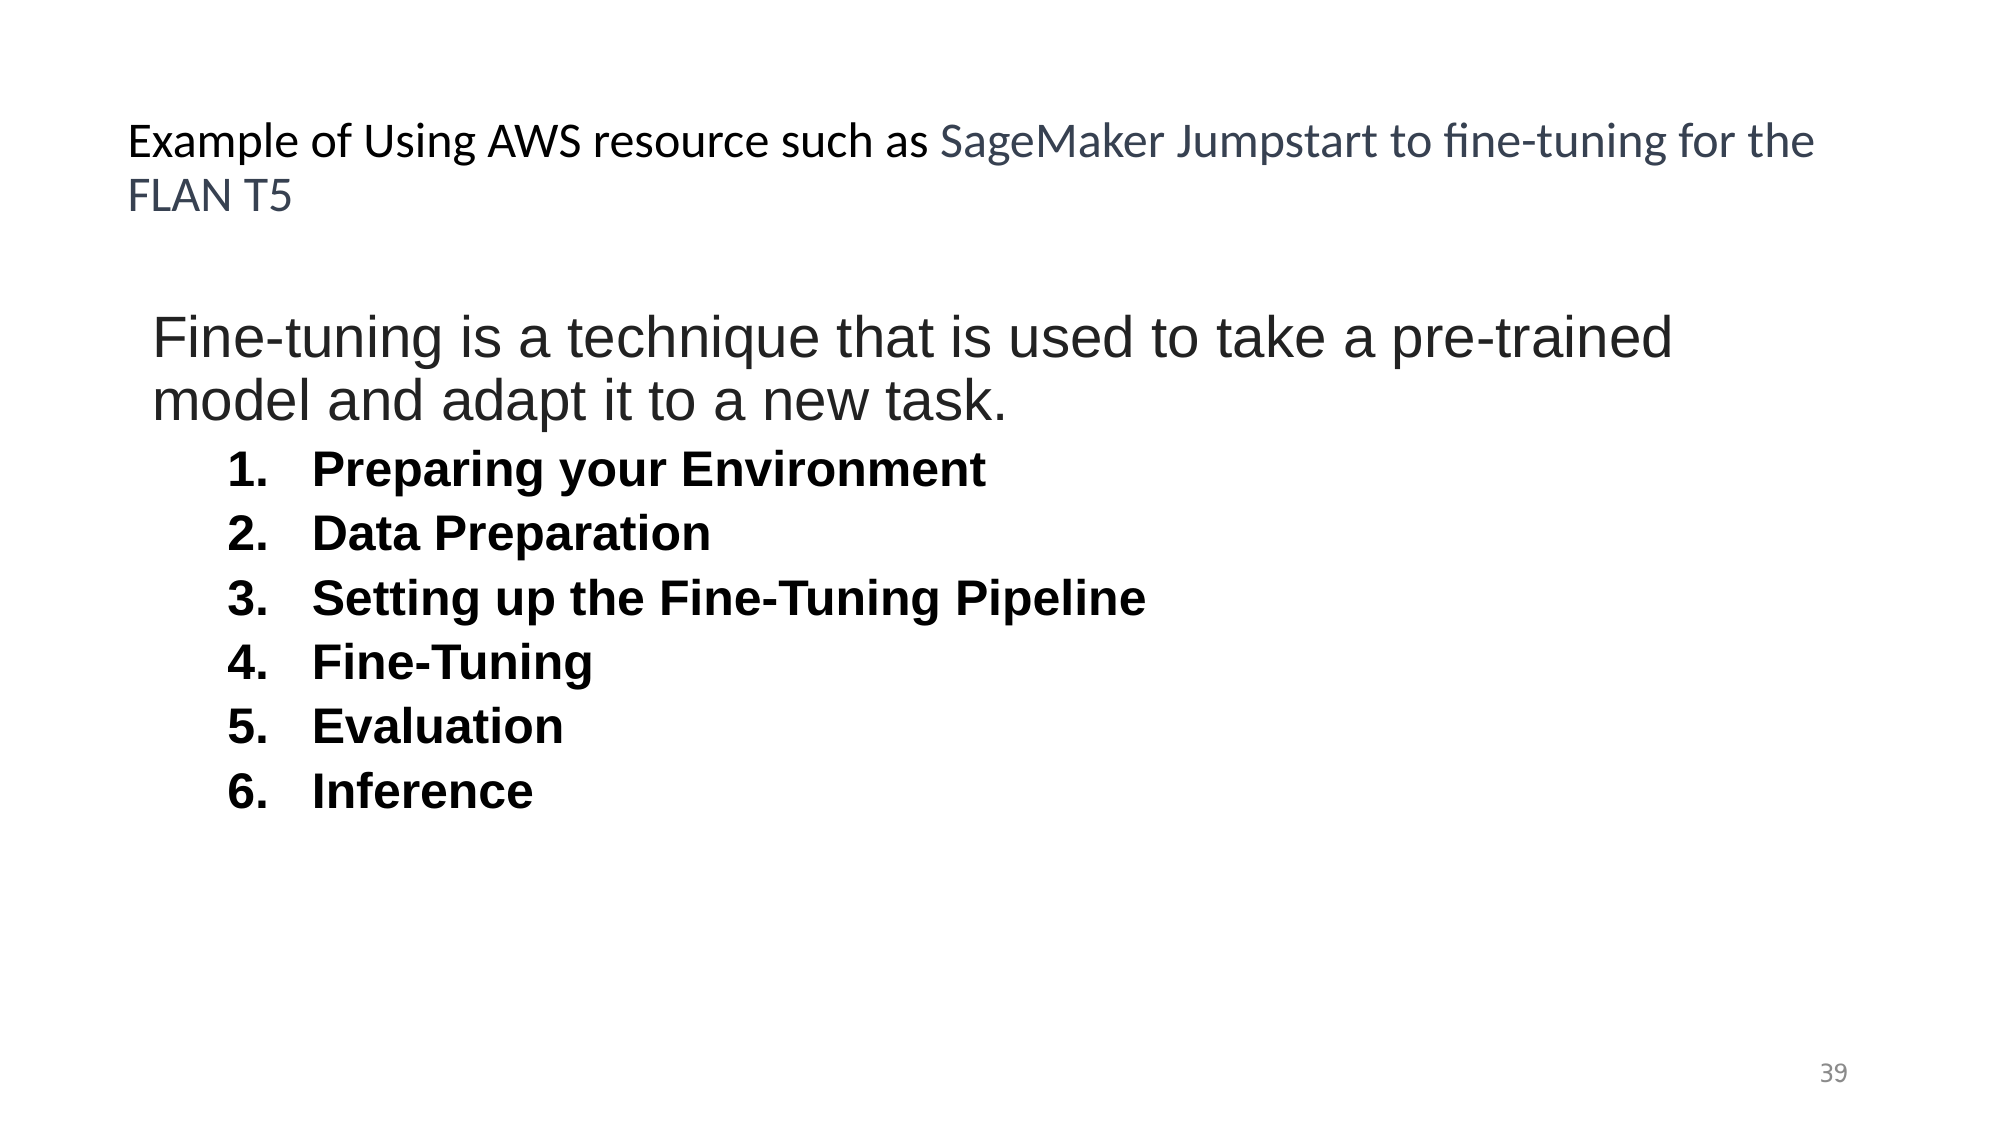

# Example of Using AWS resource such as SageMaker Jumpstart to fine-tuning for the FLAN T5
Fine-tuning is a technique that is used to take a pre-trained model and adapt it to a new task.
Preparing your Environment
Data Preparation
Setting up the Fine-Tuning Pipeline
Fine-Tuning
Evaluation
Inference

39